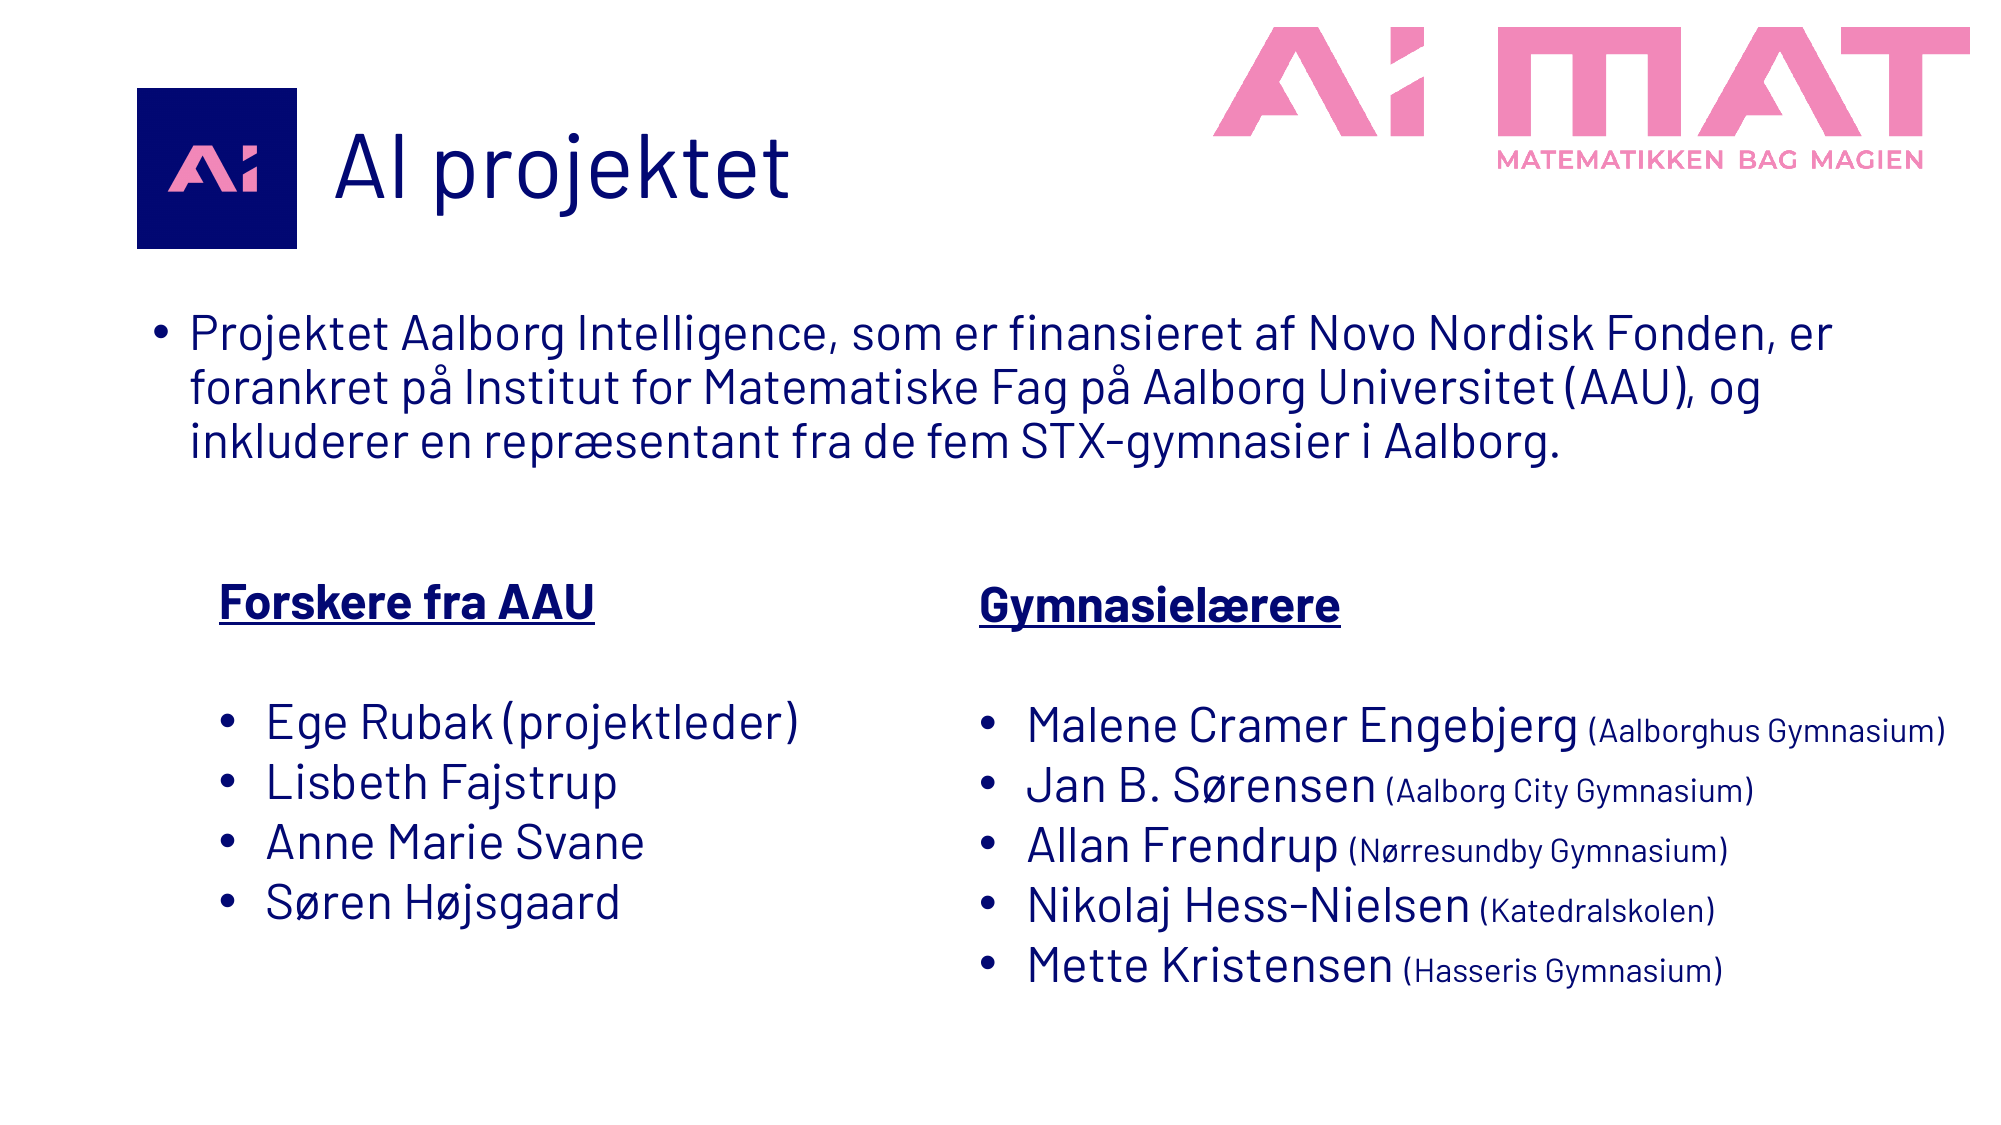

# AI projektet
Projektet Aalborg Intelligence, som er finansieret af Novo Nordisk Fonden, er forankret på Institut for Matematiske Fag på Aalborg Universitet (AAU), og inkluderer en repræsentant fra de fem STX-gymnasier i Aalborg.

Forskere fra AAU

Ege Rubak (projektleder)
Lisbeth Fajstrup
Anne Marie Svane
Søren Højsgaard
Gymnasielærere

Malene Cramer Engebjerg (Aalborghus Gymnasium)
Jan B. Sørensen (Aalborg City Gymnasium)
Allan Frendrup (Nørresundby Gymnasium)
Nikolaj Hess-Nielsen (Katedralskolen)
Mette Kristensen (Hasseris Gymnasium)